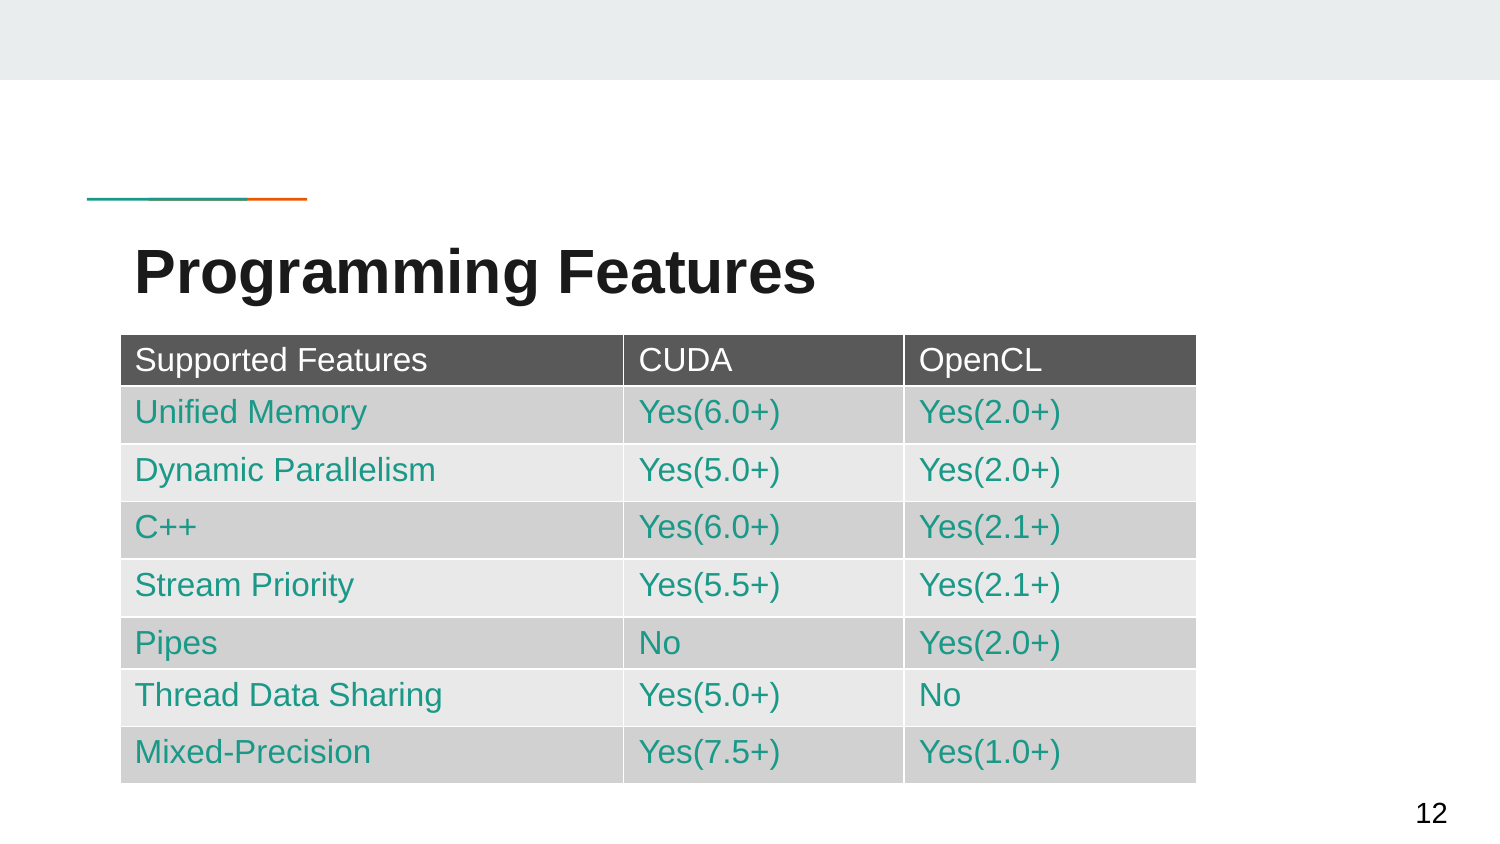

# Programming Features
| Supported Features | CUDA | OpenCL |
| --- | --- | --- |
| Unified Memory | Yes(6.0+) | Yes(2.0+) |
| Dynamic Parallelism | Yes(5.0+) | Yes(2.0+) |
| C++ | Yes(6.0+) | Yes(2.1+) |
| Stream Priority | Yes(5.5+) | Yes(2.1+) |
| Pipes | No | Yes(2.0+) |
| Thread Data Sharing | Yes(5.0+) | No |
| Mixed-Precision | Yes(7.5+) | Yes(1.0+) |
12